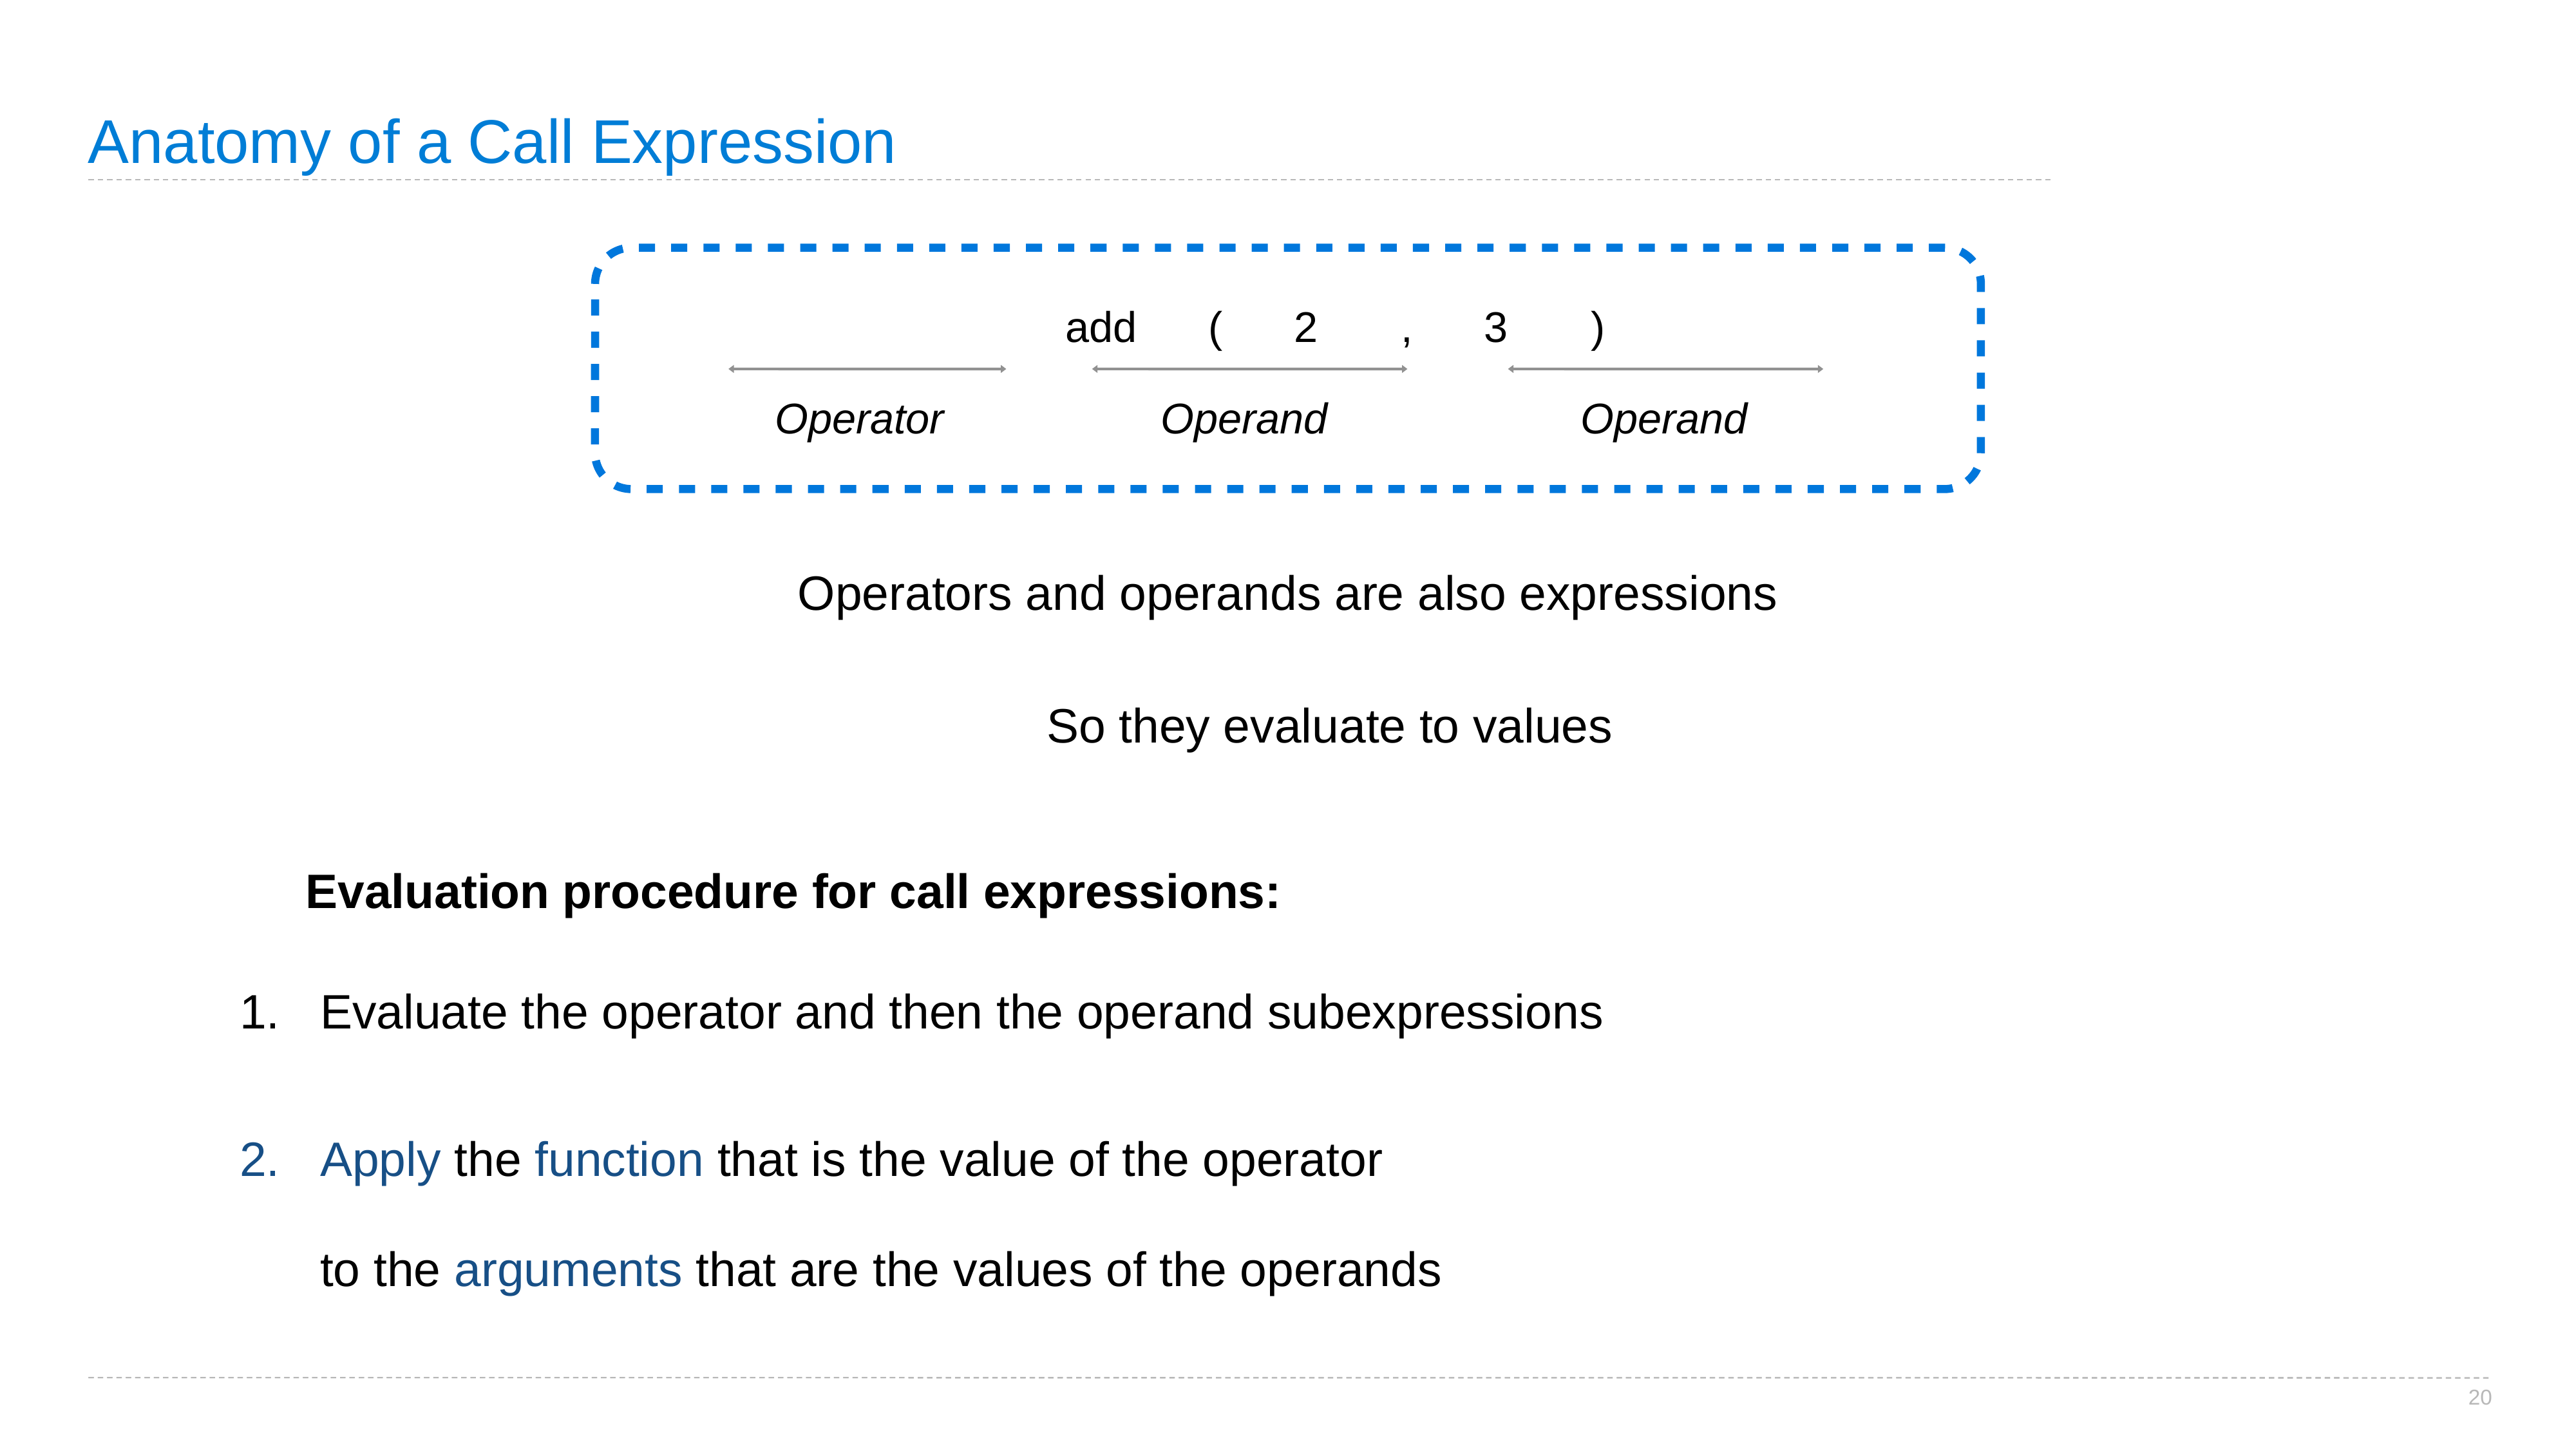

# Anatomy of a Call Expression

add      (      2       ,      3       )

Operator

Operand
Operand
Operators and operands are also expressions
So they evaluate to values
Evaluation procedure for call expressions:
Evaluate the operator and then the operand subexpressions
Apply the function that is the value of the operator
to the arguments that are the values of the operands

20